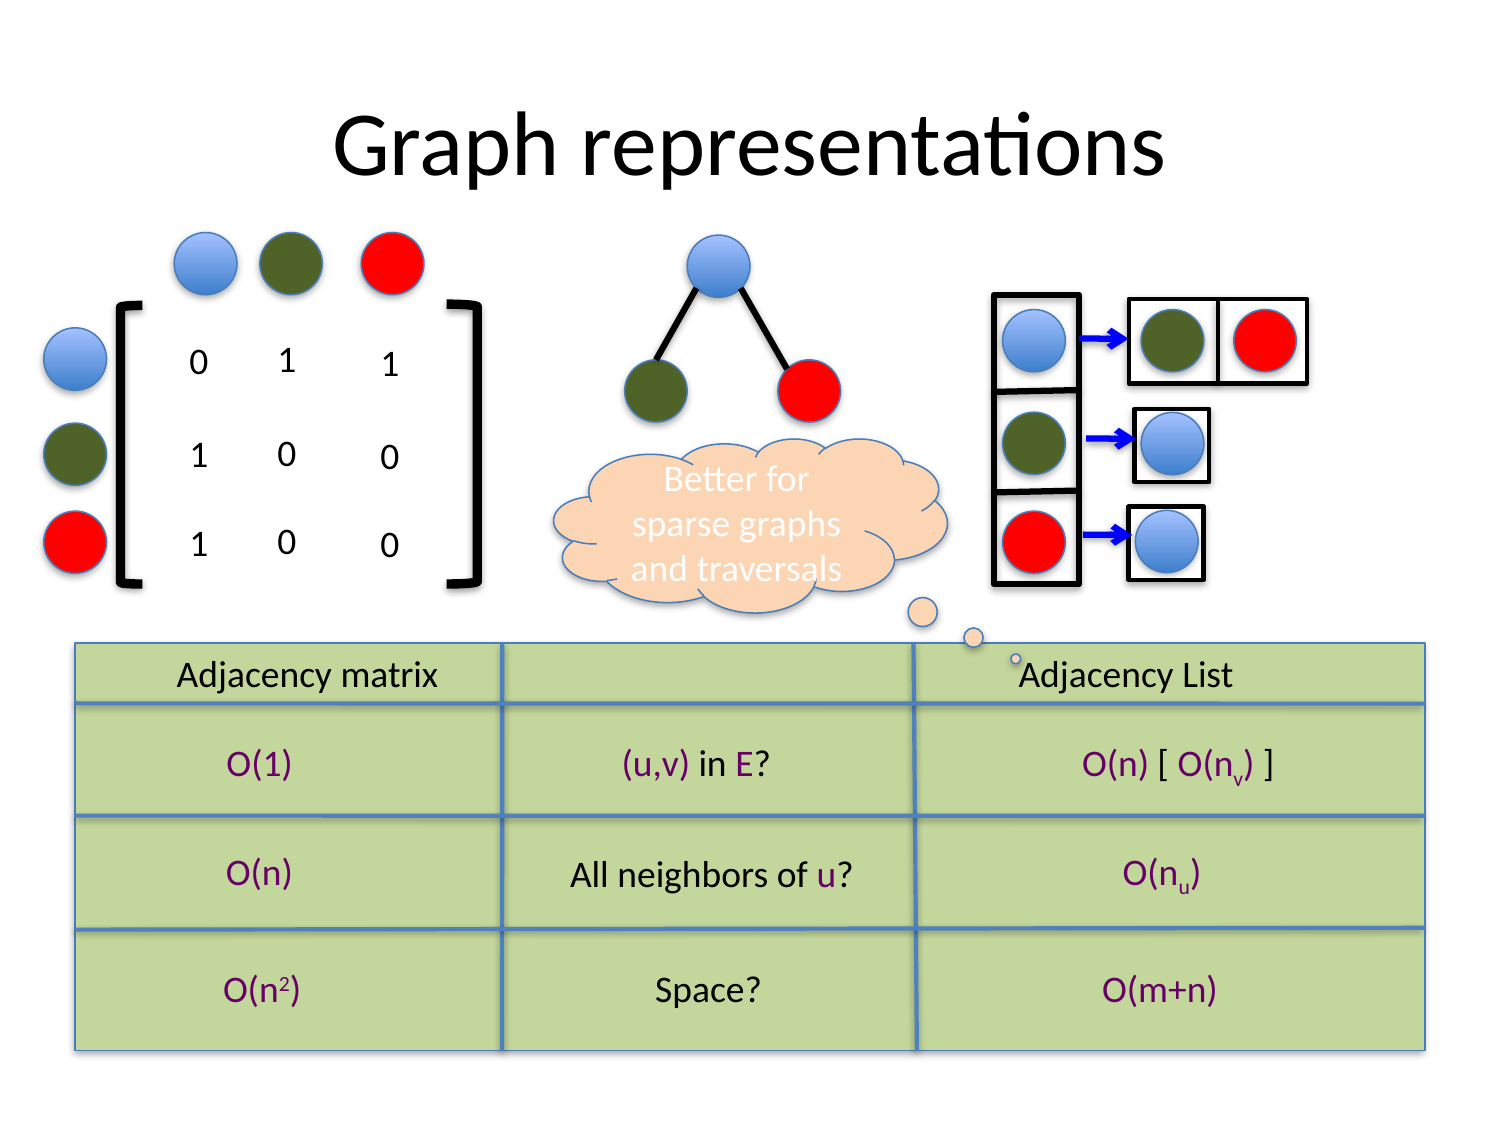

# Graph representations

1
0
1
0
1
0
0
1
0

Better for sparse graphs and traversals

Adjacency matrix
Adjacency List
(u,v) in E?
O(1)
O(n) [ O(nv) ]
O(n)
O(nu)
All neighbors of u?
O(n2)
Space?
O(m+n)